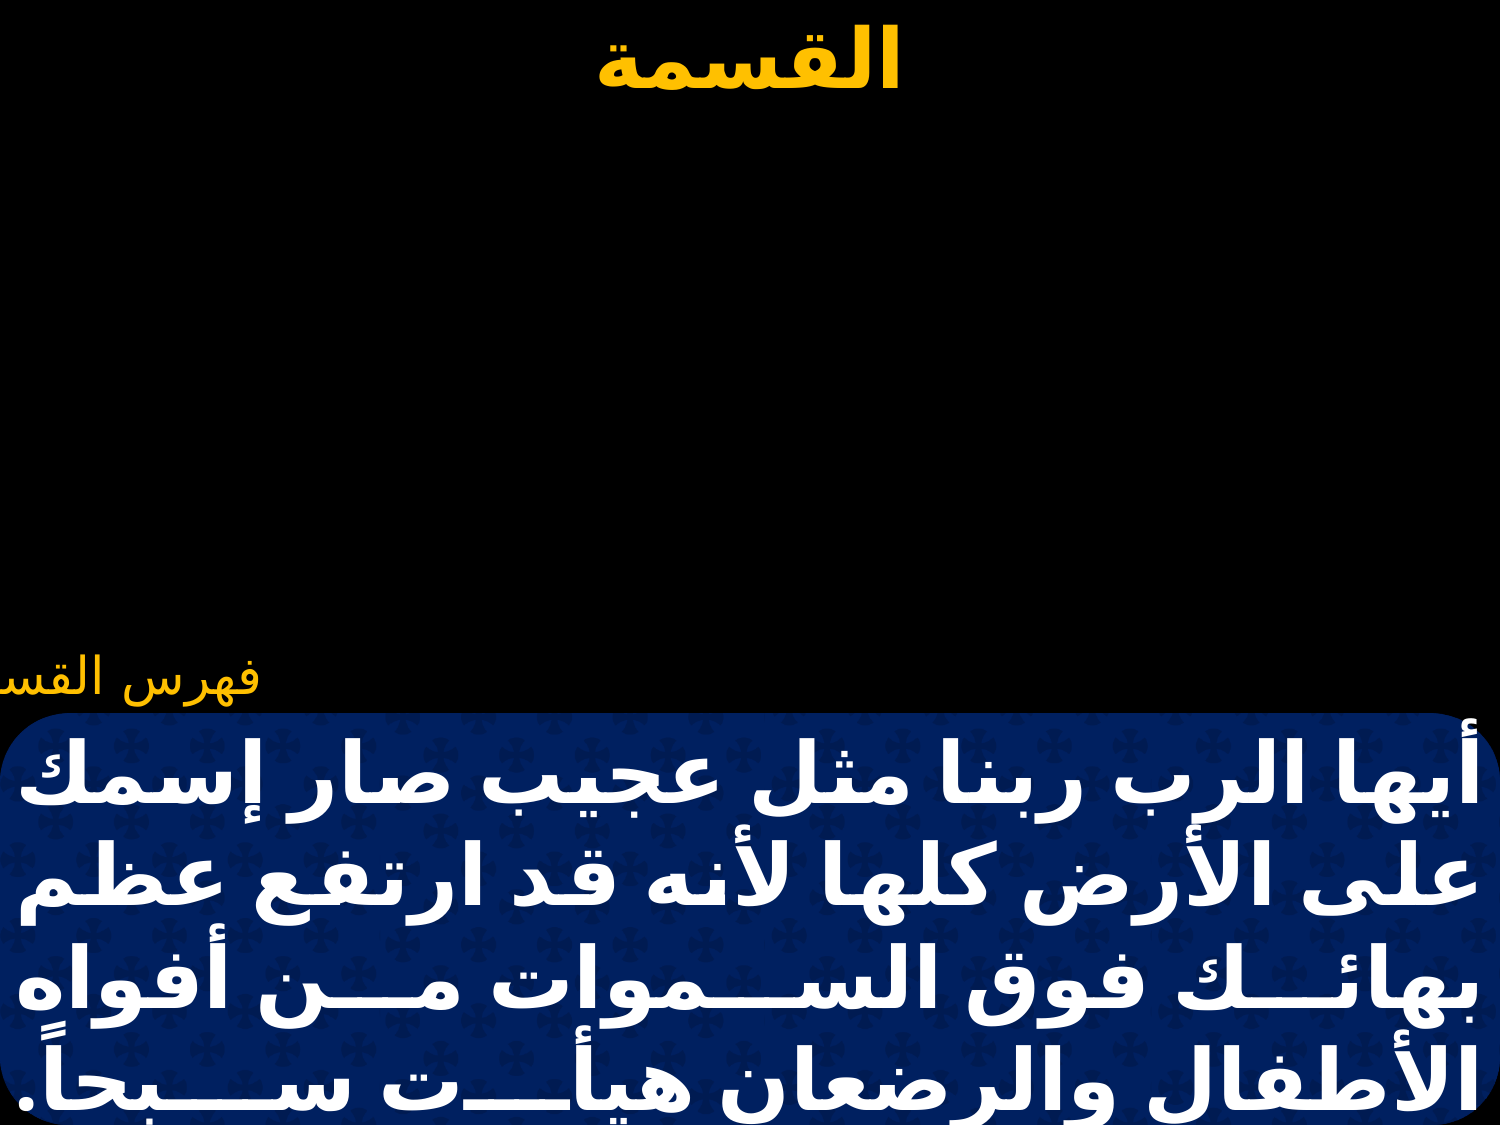

# قسمة تُقال في احد الشعانين (أيها الرب مثل ربنا مثل عجيب صار إسمك)
أيها الرب ربنا مثل عجيب صار إسمك على الأرض كلها لأنه قد ارتفع عظم بهائك فوق السموات من أفواه الأطفال والرضعان هيأت سبحاً. الرب الجالس على الشاروبيم ركب على جحش أتان ودخل إلى أورشليم.